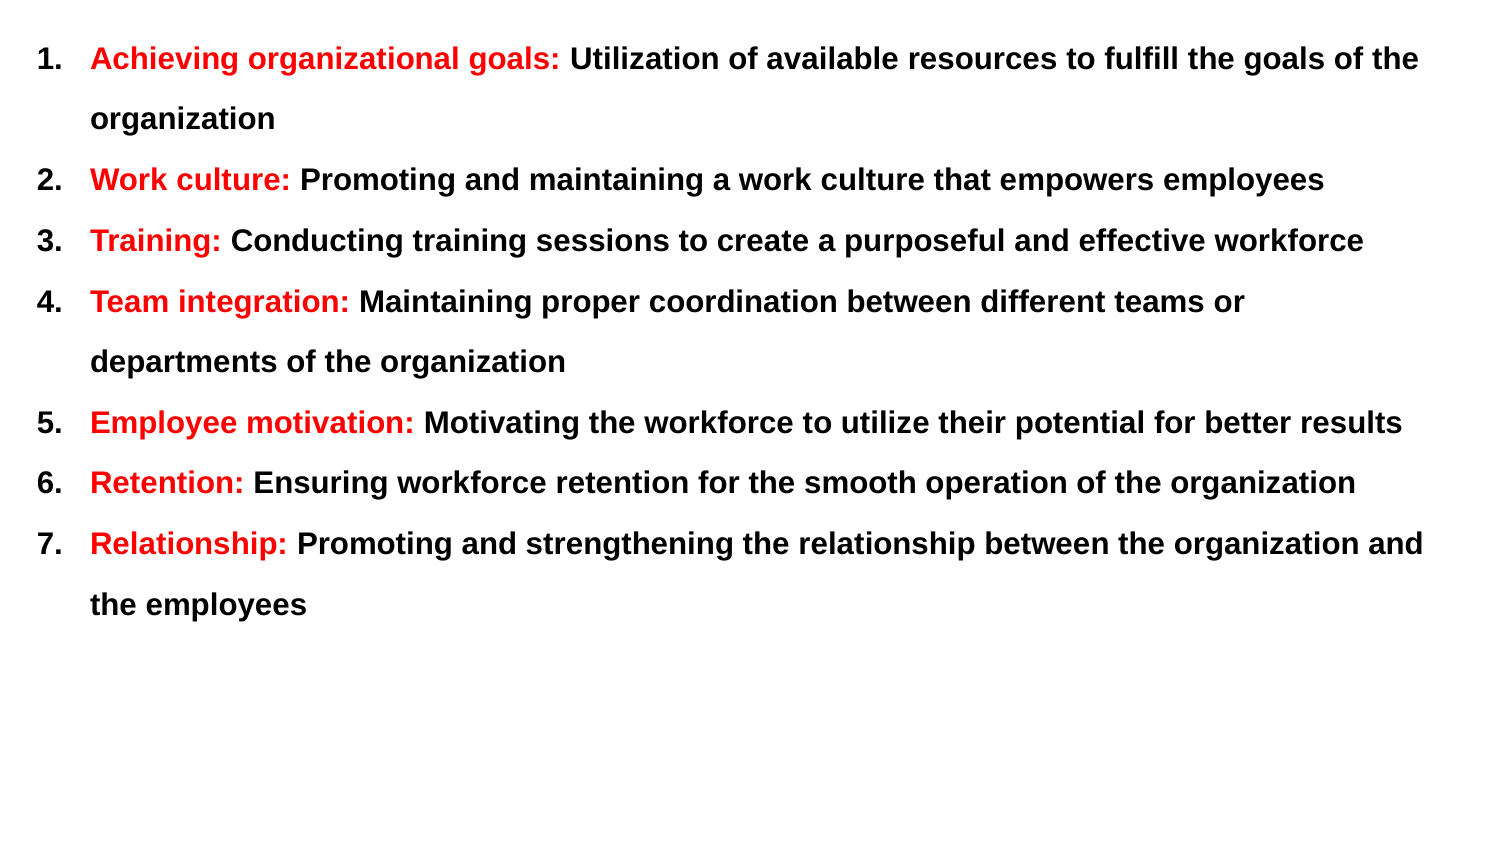

Achieving organizational goals: Utilization of available resources to fulfill the goals of the organization
Work culture: Promoting and maintaining a work culture that empowers employees
Training: Conducting training sessions to create a purposeful and effective workforce
Team integration: Maintaining proper coordination between different teams or departments of the organization
Employee motivation: Motivating the workforce to utilize their potential for better results
Retention: Ensuring workforce retention for the smooth operation of the organization
Relationship: Promoting and strengthening the relationship between the organization and the employees